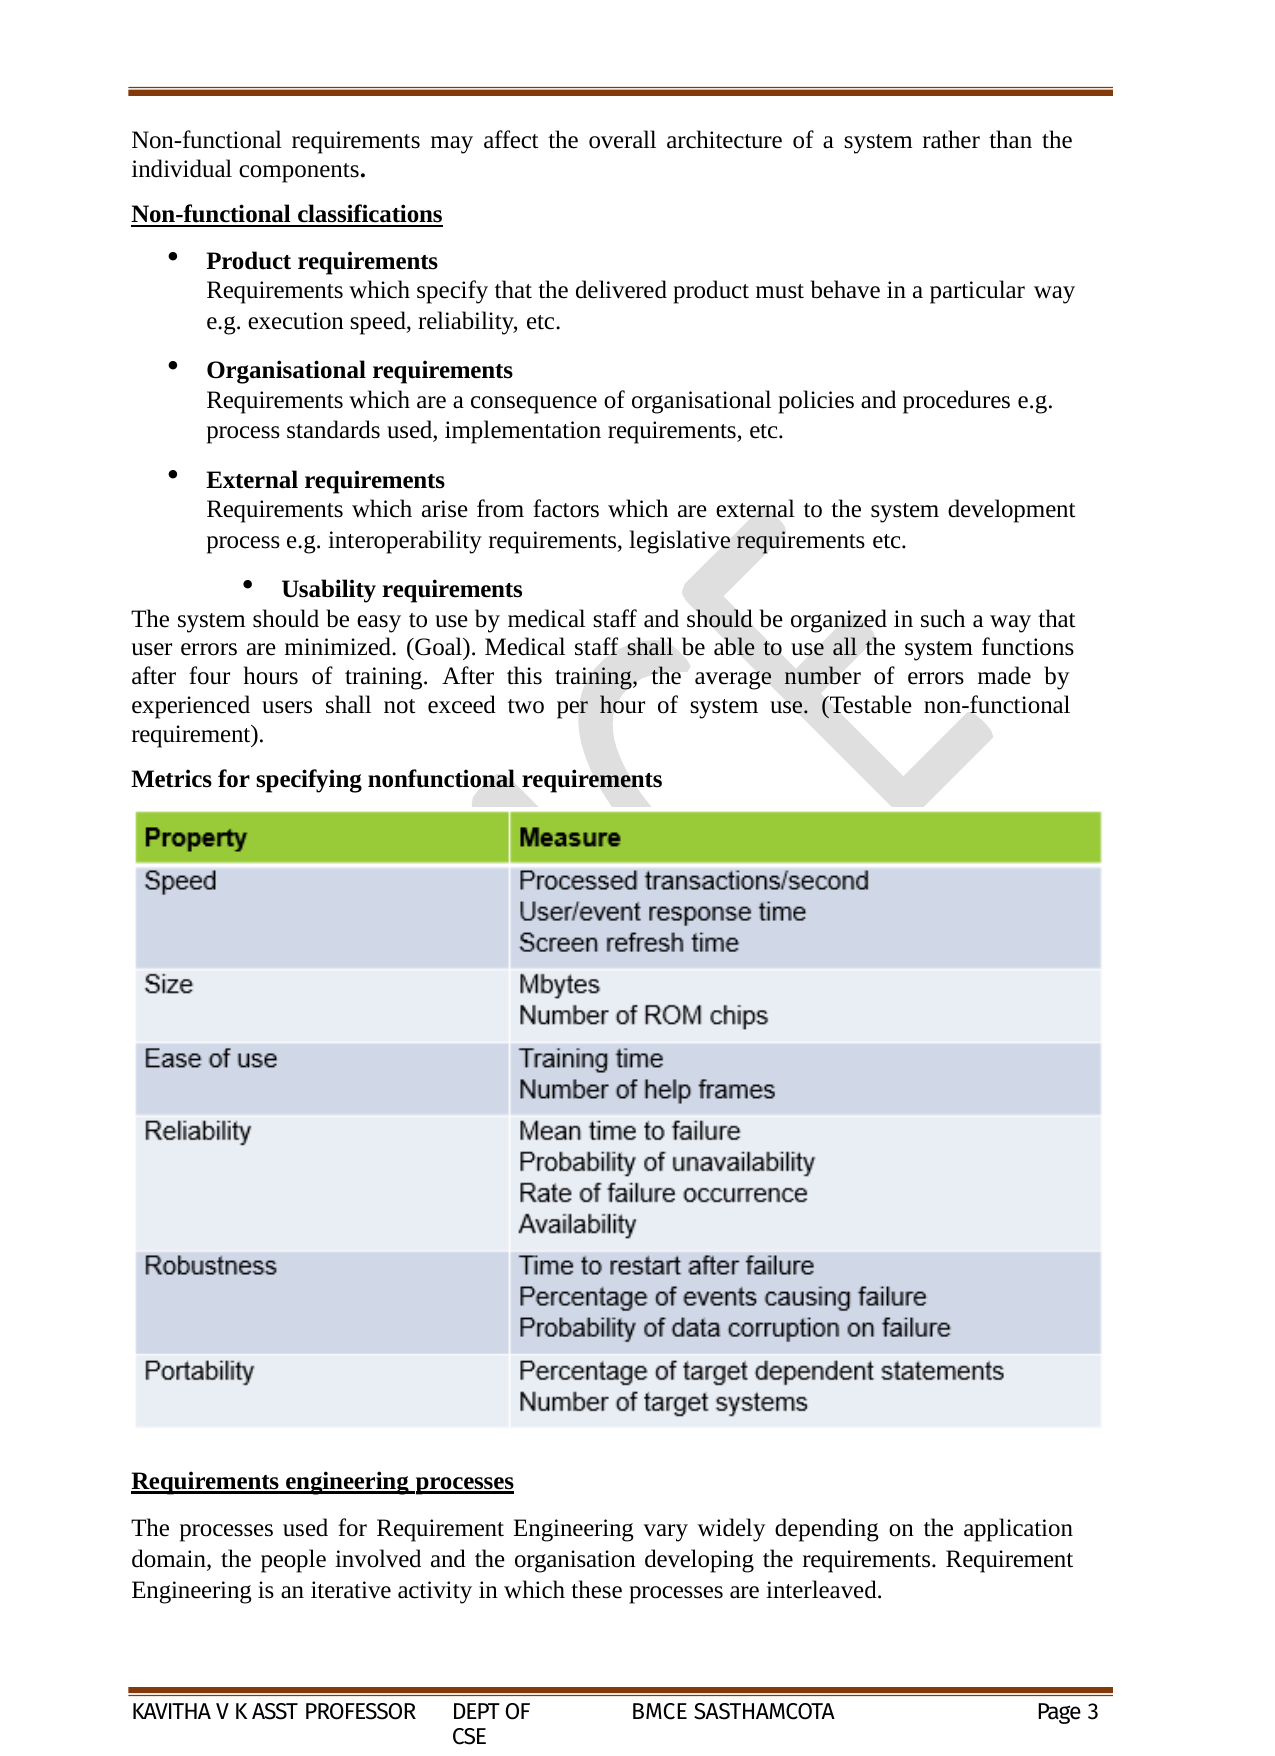

Non-functional requirements may affect the overall architecture of a system rather than the  individual components.
Non-functional classifications
Product requirements
Requirements which specify that the delivered product must behave in a particular way
e.g. execution speed, reliability, etc.
Organisational requirements
Requirements which are a consequence of organisational policies and procedures e.g.
process standards used, implementation requirements, etc.
External requirements
Requirements which arise from factors which are external to the system development
process e.g. interoperability requirements, legislative requirements etc.
Usability requirements
The system should be easy to use by medical staff and should be organized in such a way that  user errors are minimized. (Goal). Medical staff shall be able to use all the system functions  after four hours of training. After this training, the average number of errors made by  experienced users shall not exceed two per hour of system use. (Testable non-functional  requirement).
Metrics for specifying nonfunctional requirements

Requirements engineering processes
The processes used for Requirement Engineering vary widely depending on the application  domain, the people involved and the organisation developing the requirements. Requirement  Engineering is an iterative activity in which these processes are interleaved.

KAVITHA V K ASST PROFESSOR
DEPT OF CSE
BMCE SASTHAMCOTA
Page 3